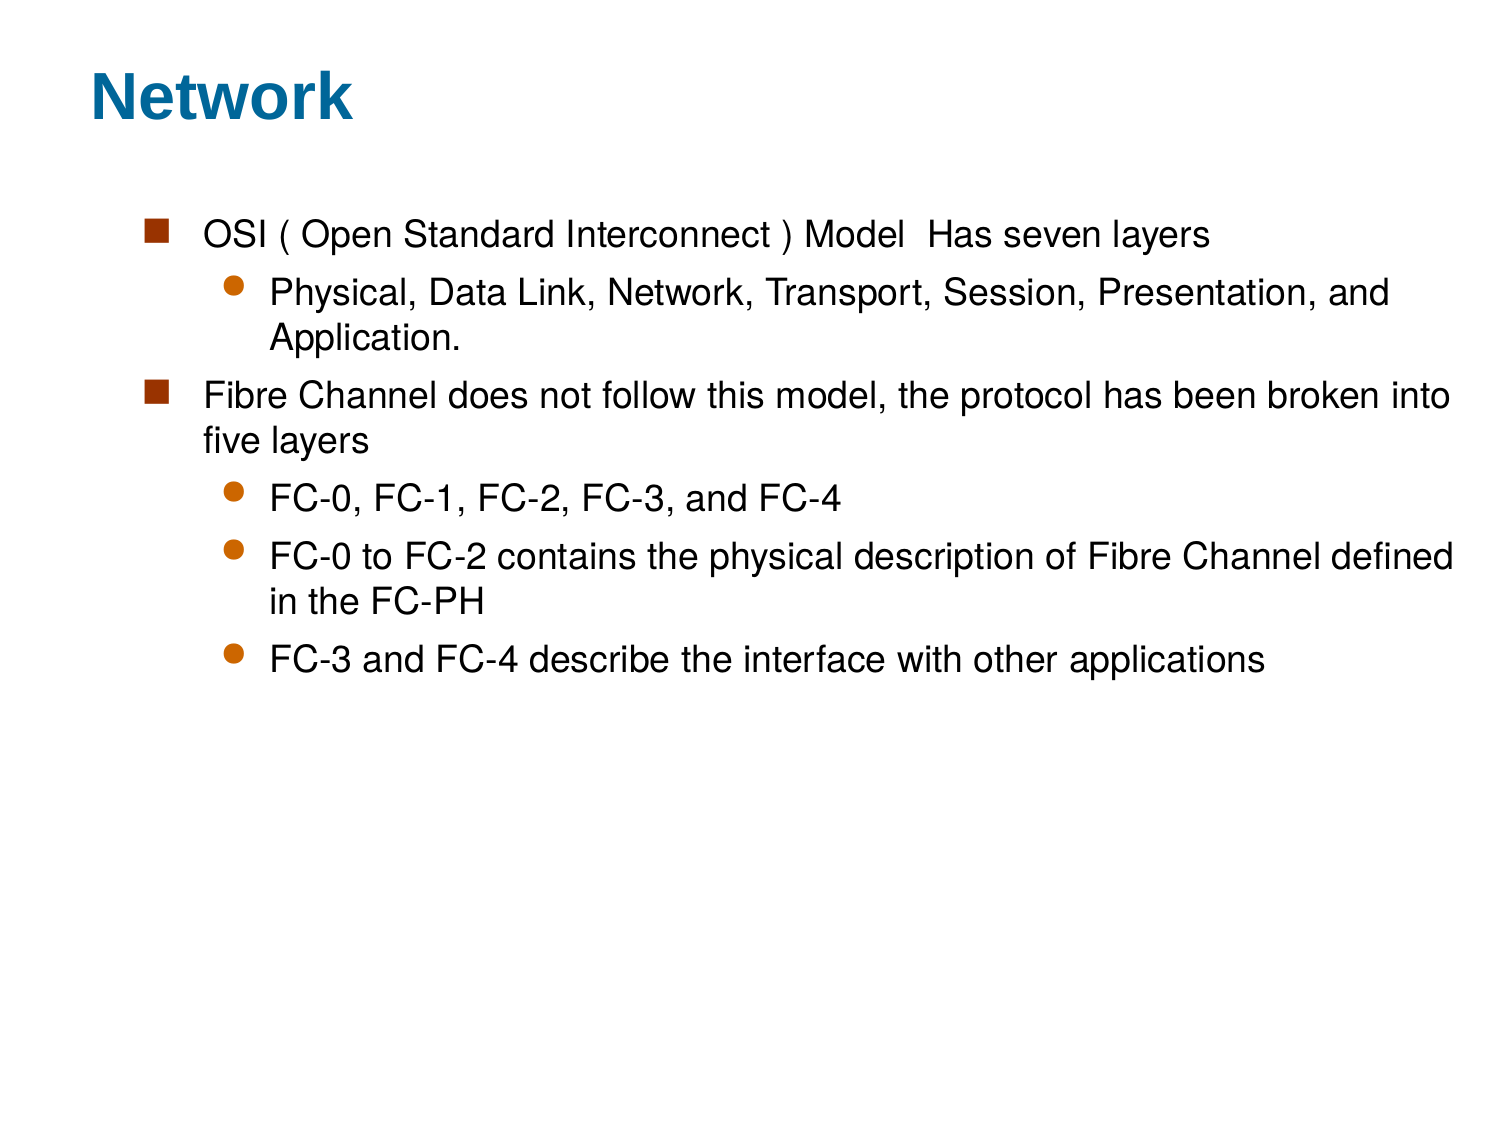

# Network
OSI ( Open Standard Interconnect ) Model  Has seven layers
Physical, Data Link, Network, Transport, Session, Presentation, and Application.
Fibre Channel does not follow this model, the protocol has been broken into five layers
FC-0, FC-1, FC-2, FC-3, and FC-4
FC-0 to FC-2 contains the physical description of Fibre Channel defined in the FC-PH
FC-3 and FC-4 describe the interface with other applications